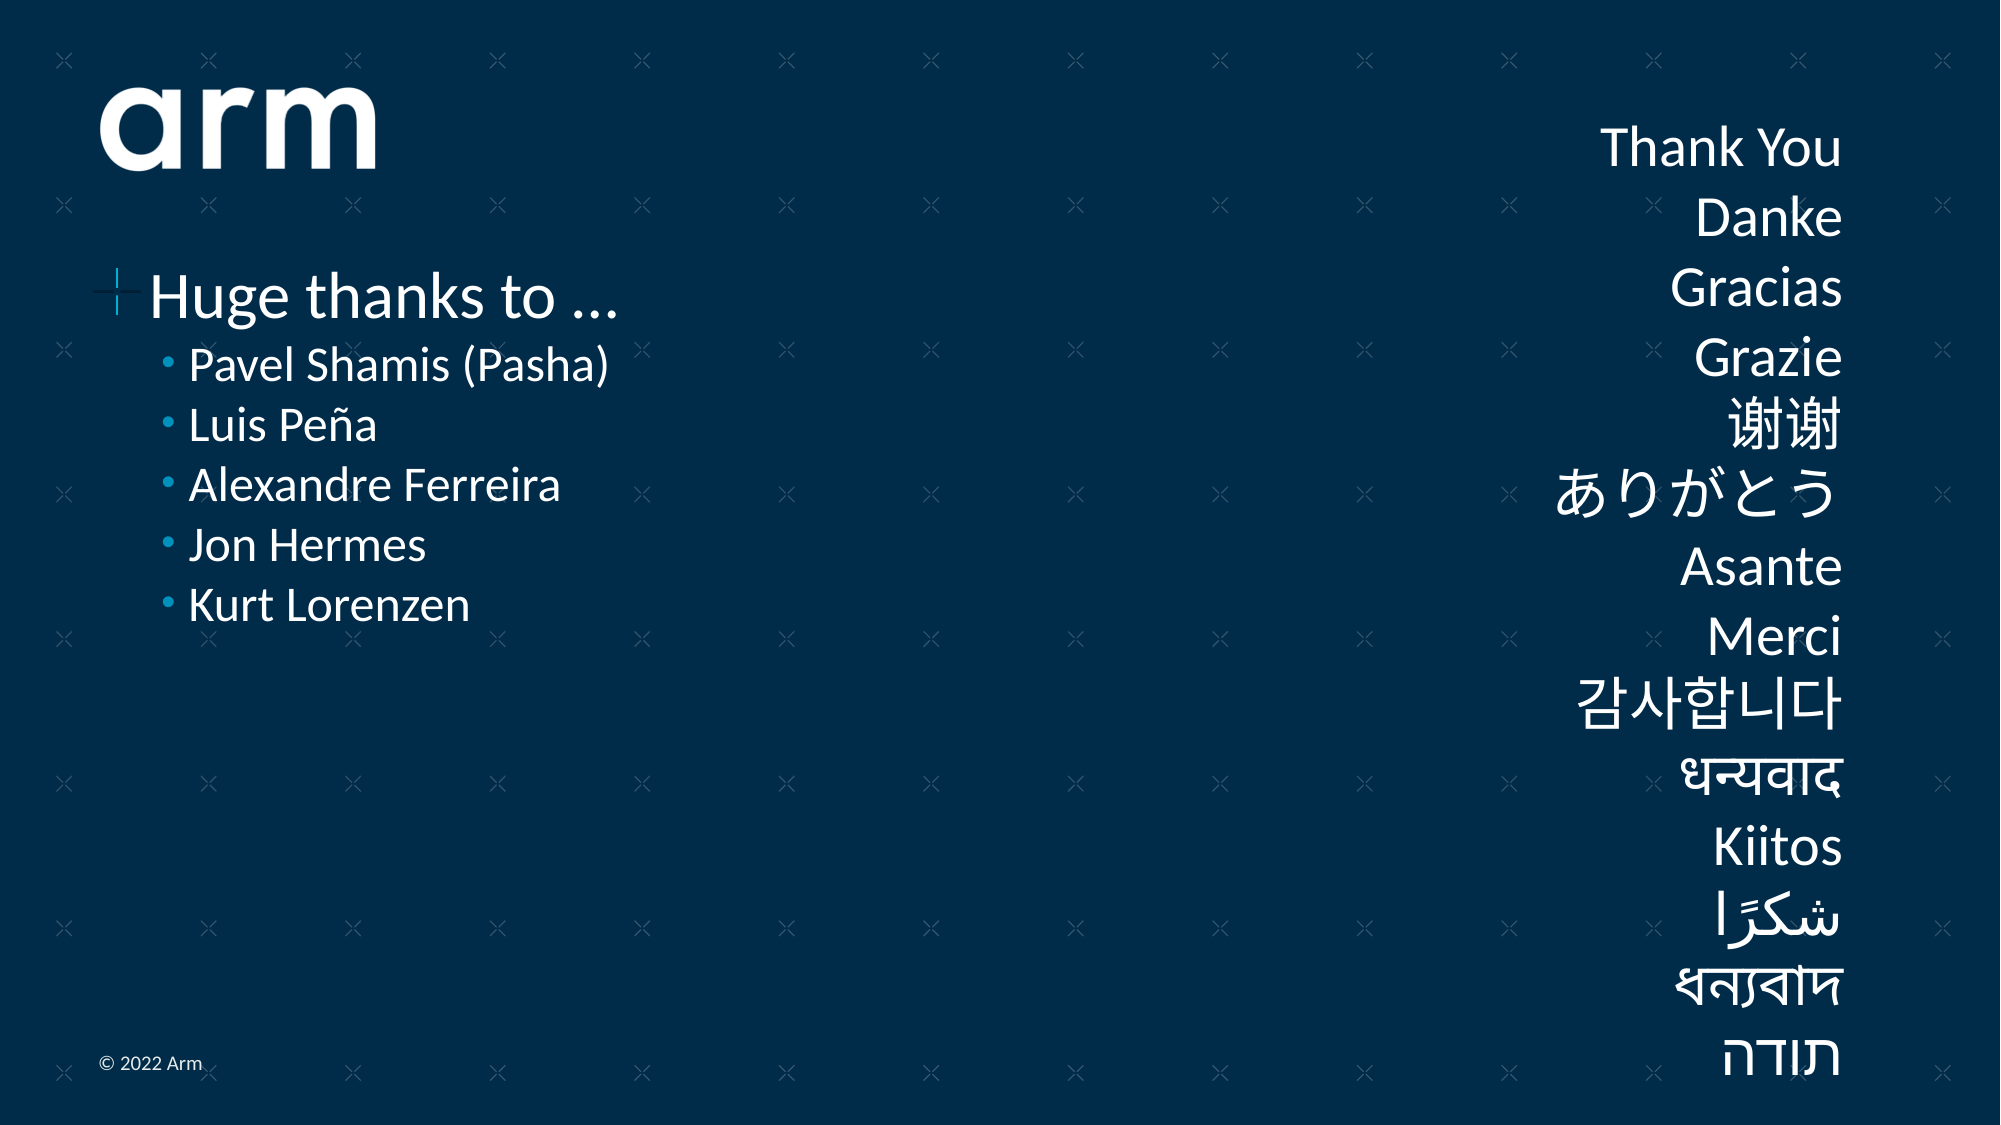

Huge thanks to …
Pavel Shamis (Pasha)
Luis Peña
Alexandre Ferreira
Jon Hermes
Kurt Lorenzen